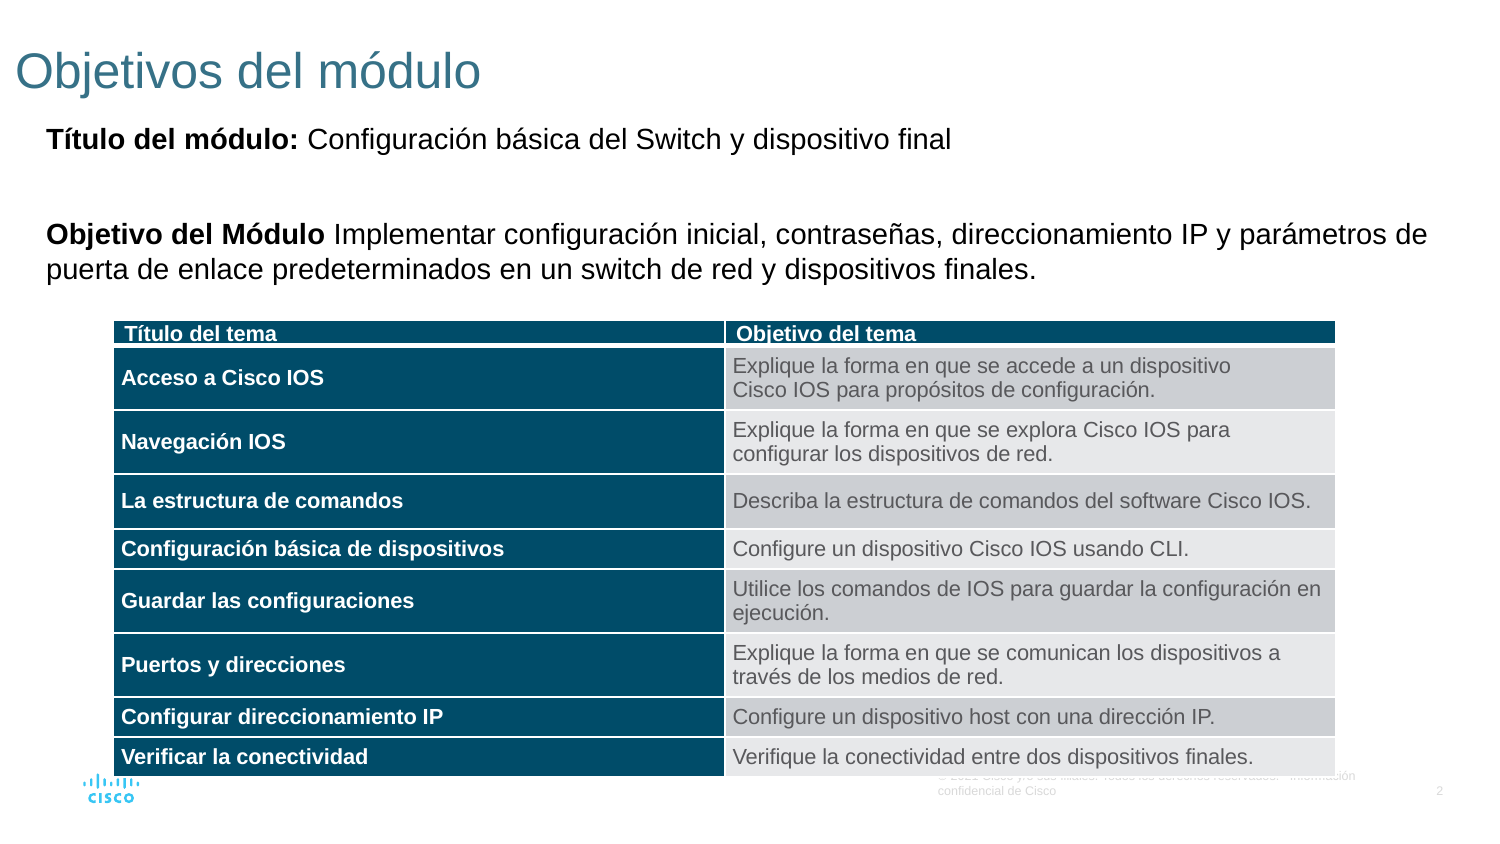

# Objetivos del módulo
Título del módulo: Configuración básica del Switch y dispositivo final

Objetivo del Módulo Implementar configuración inicial, contraseñas, direccionamiento IP y parámetros de puerta de enlace predeterminados en un switch de red y dispositivos finales.

| Título del tema | Objetivo del tema |
| --- | --- |
| Acceso a Cisco IOS | Explique la forma en que se accede a un dispositivo Cisco IOS para propósitos de configuración. |
| Navegación IOS | Explique la forma en que se explora Cisco IOS para configurar los dispositivos de red. |
| La estructura de comandos | Describa la estructura de comandos del software Cisco IOS. |
| Configuración básica de dispositivos | Configure un dispositivo Cisco IOS usando CLI. |
| Guardar las configuraciones | Utilice los comandos de IOS para guardar la configuración en ejecución. |
| Puertos y direcciones | Explique la forma en que se comunican los dispositivos a través de los medios de red. |
| Configurar direccionamiento IP | Configure un dispositivo host con una dirección IP. |
| Verificar la conectividad | Verifique la conectividad entre dos dispositivos finales. |